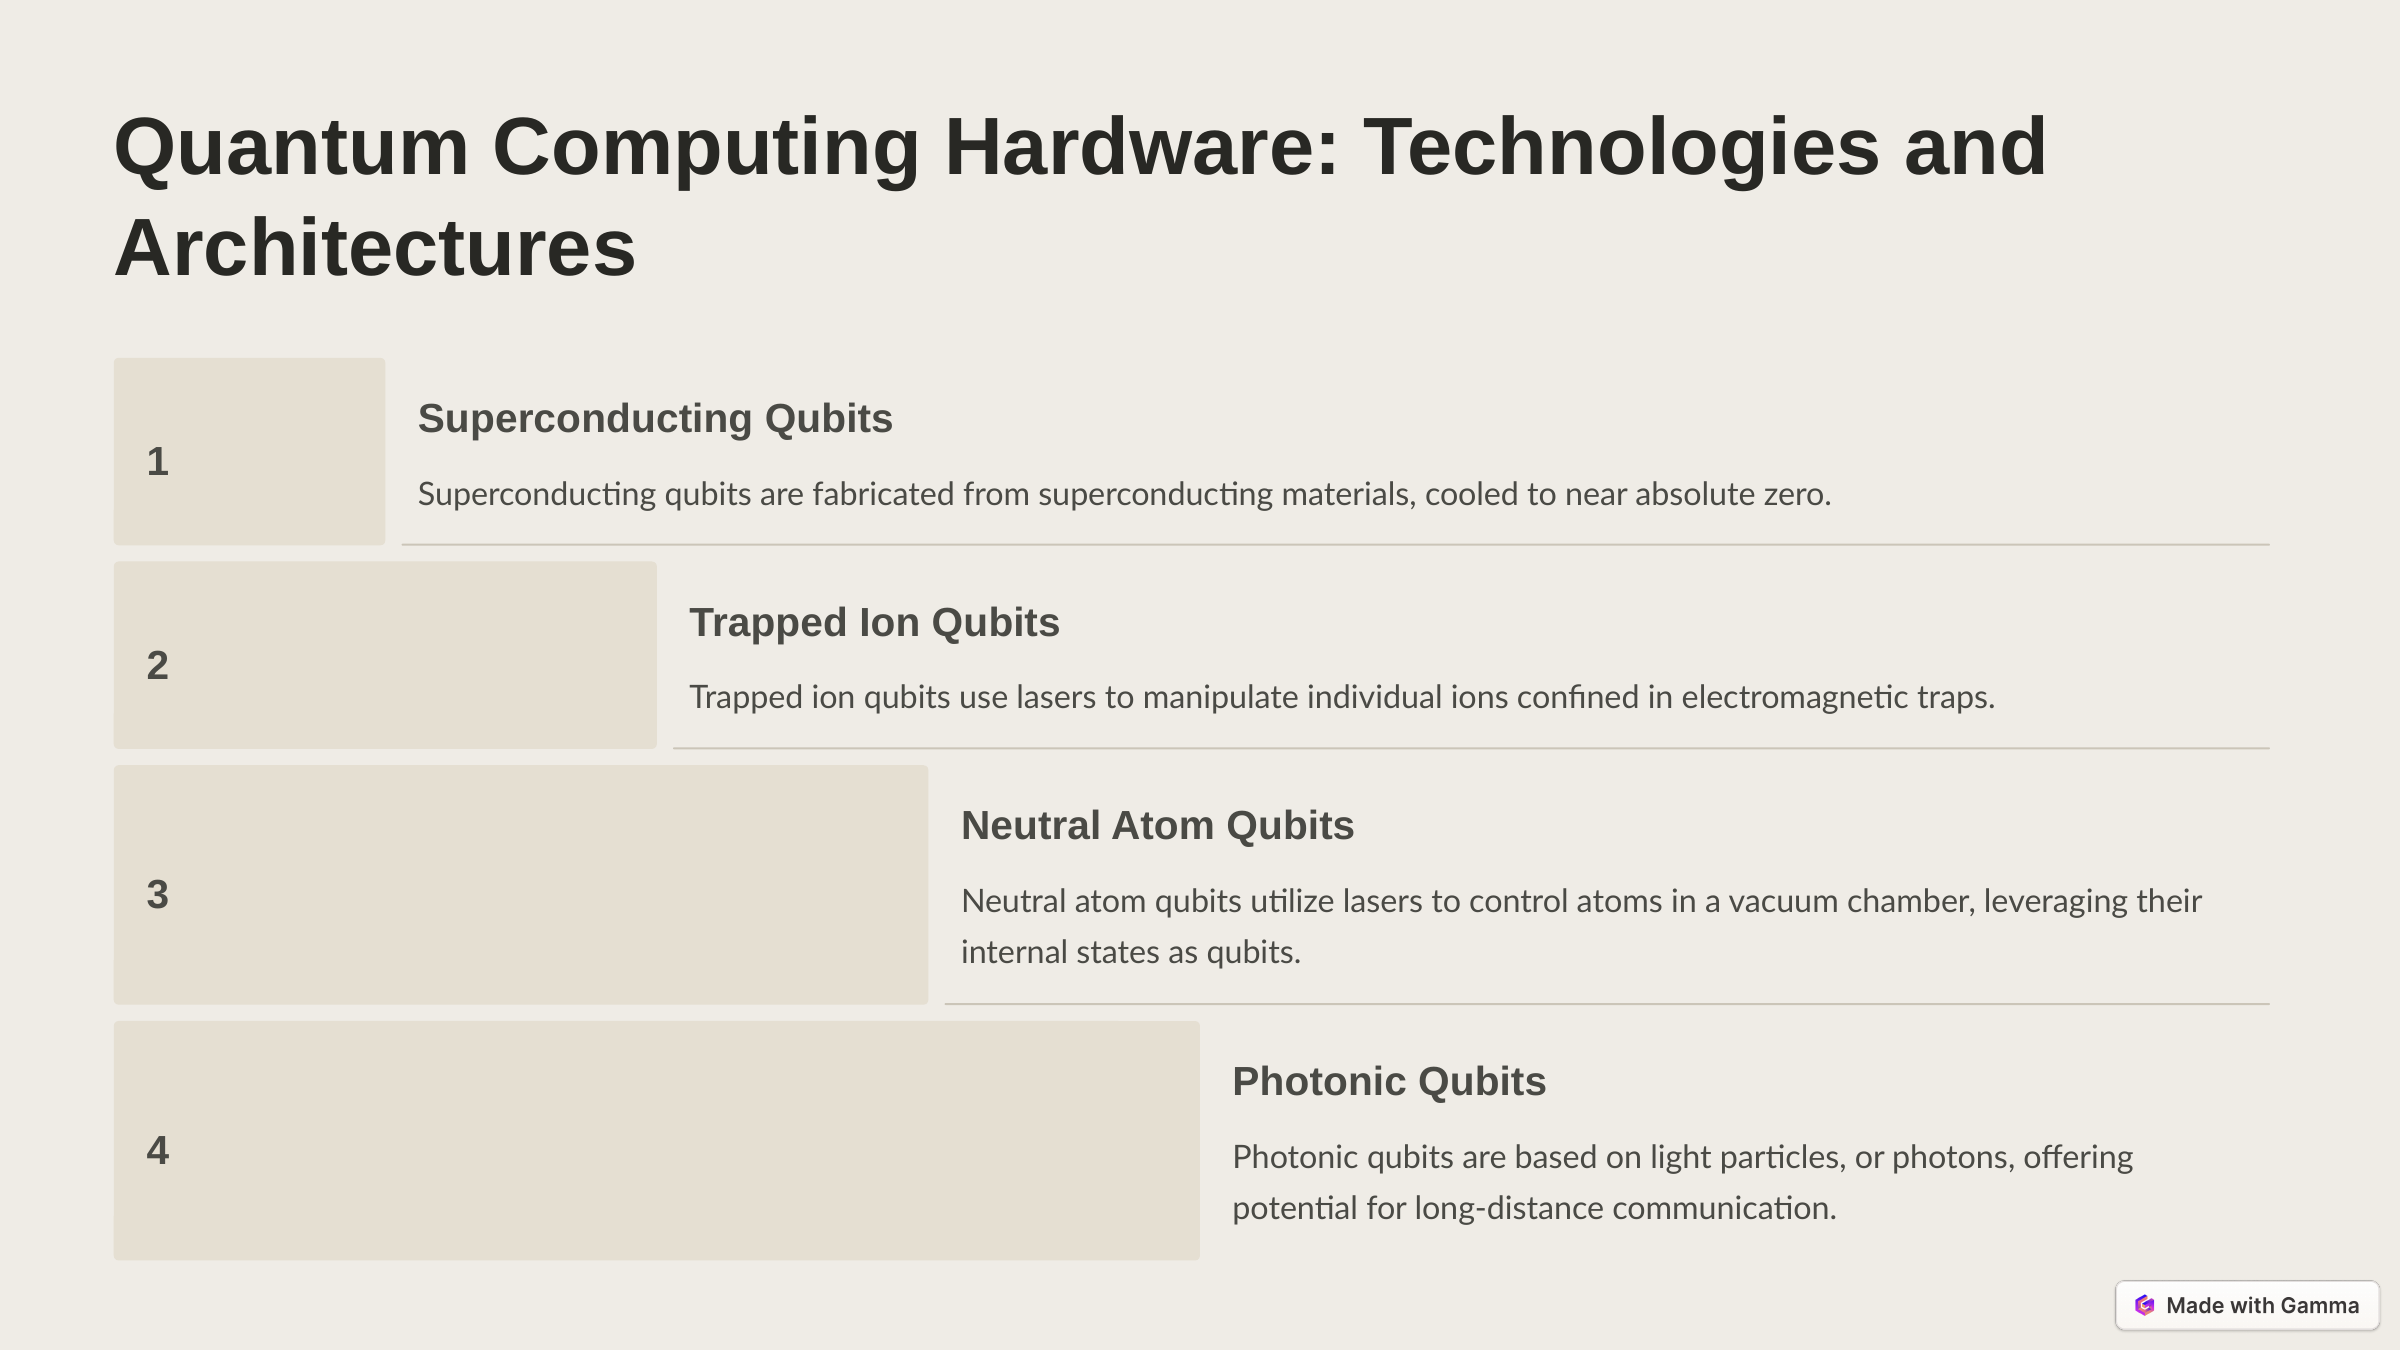

Quantum Computing Hardware: Technologies and Architectures

Superconducting Qubits
1
Superconducting qubits are fabricated from superconducting materials, cooled to near absolute zero.

Trapped Ion Qubits
2
Trapped ion qubits use lasers to manipulate individual ions confined in electromagnetic traps.

Neutral Atom Qubits
3
Neutral atom qubits utilize lasers to control atoms in a vacuum chamber, leveraging their internal states as qubits.

Photonic Qubits
4
Photonic qubits are based on light particles, or photons, offering potential for long-distance communication.